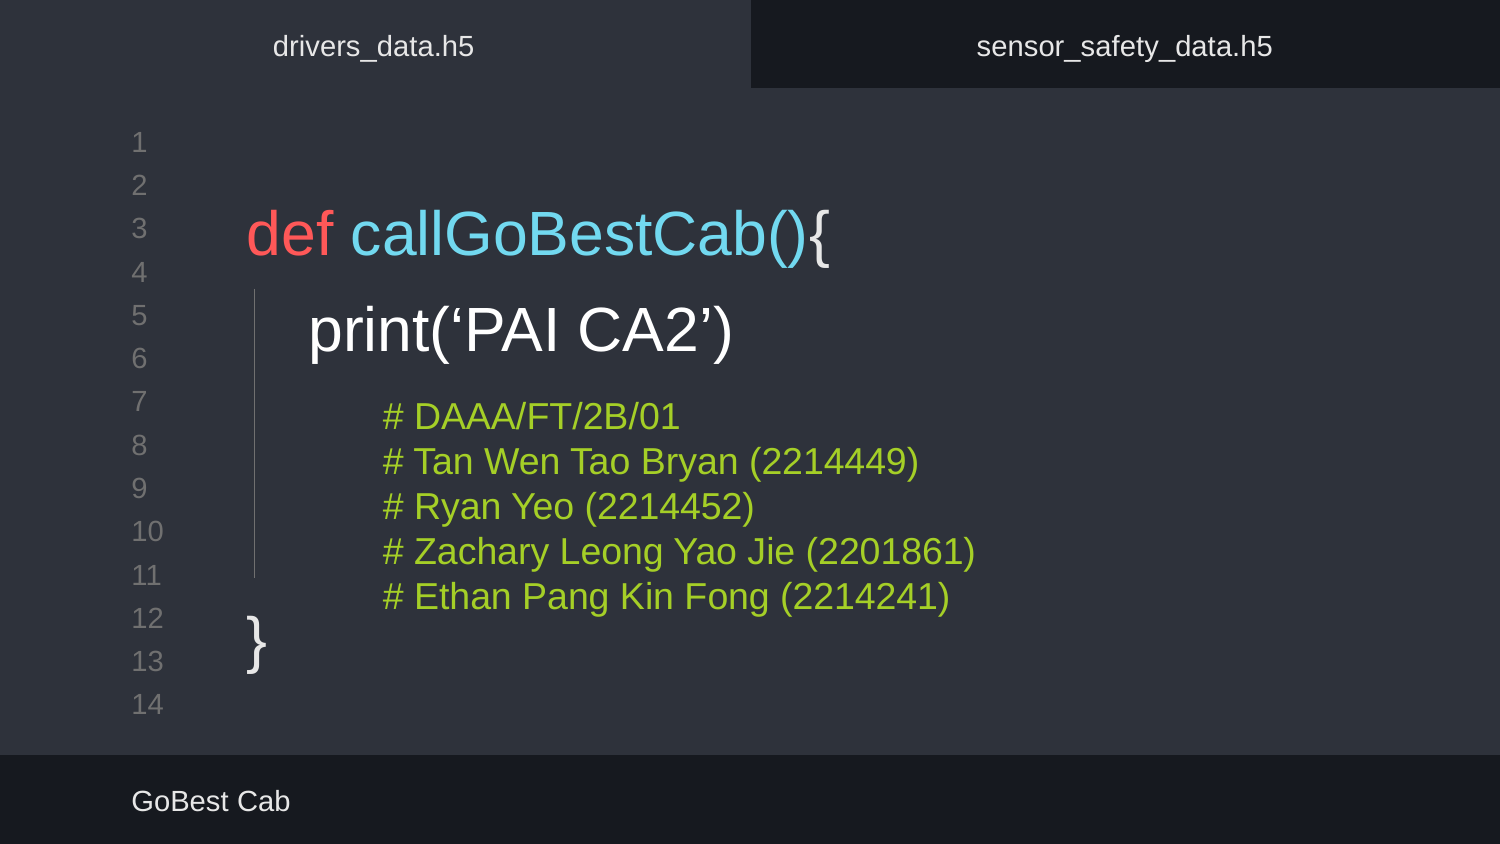

drivers_data.h5
sensor_safety_data.h5
# def callGoBestCab(){
}
print(‘PAI CA2’)
# DAAA/FT/2B/01
# Tan Wen Tao Bryan (2214449)
# Ryan Yeo (2214452)
# Zachary Leong Yao Jie (2201861)
# Ethan Pang Kin Fong (2214241)
GoBest Cab